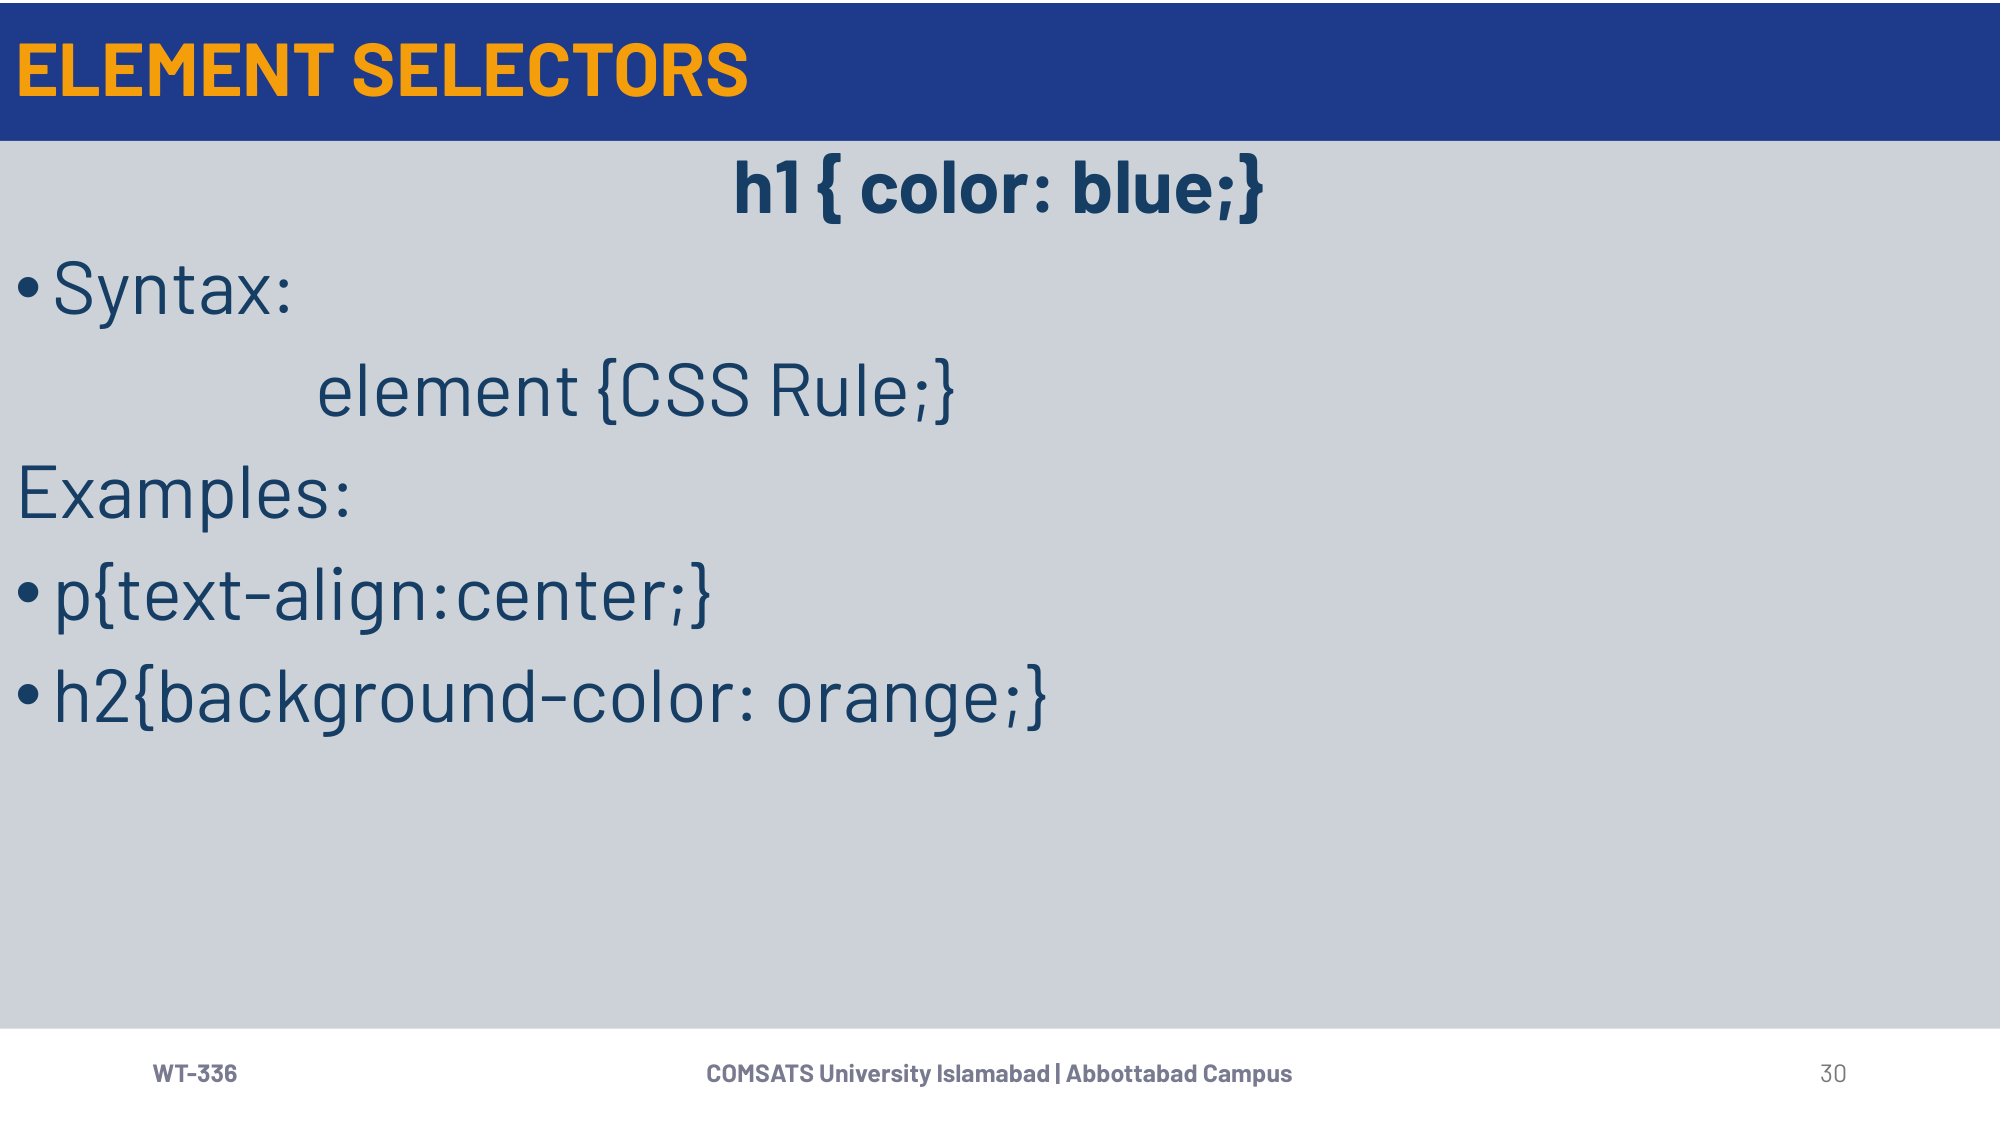

# ELEMENT SELECTORS
h1 { color: blue;}
Syntax:
		element {CSS Rule;}
Examples:
p{text-align:center;}
h2{background-color: orange;}

WT-336
COMSATS University Islamabad | Abbottabad Campus
30